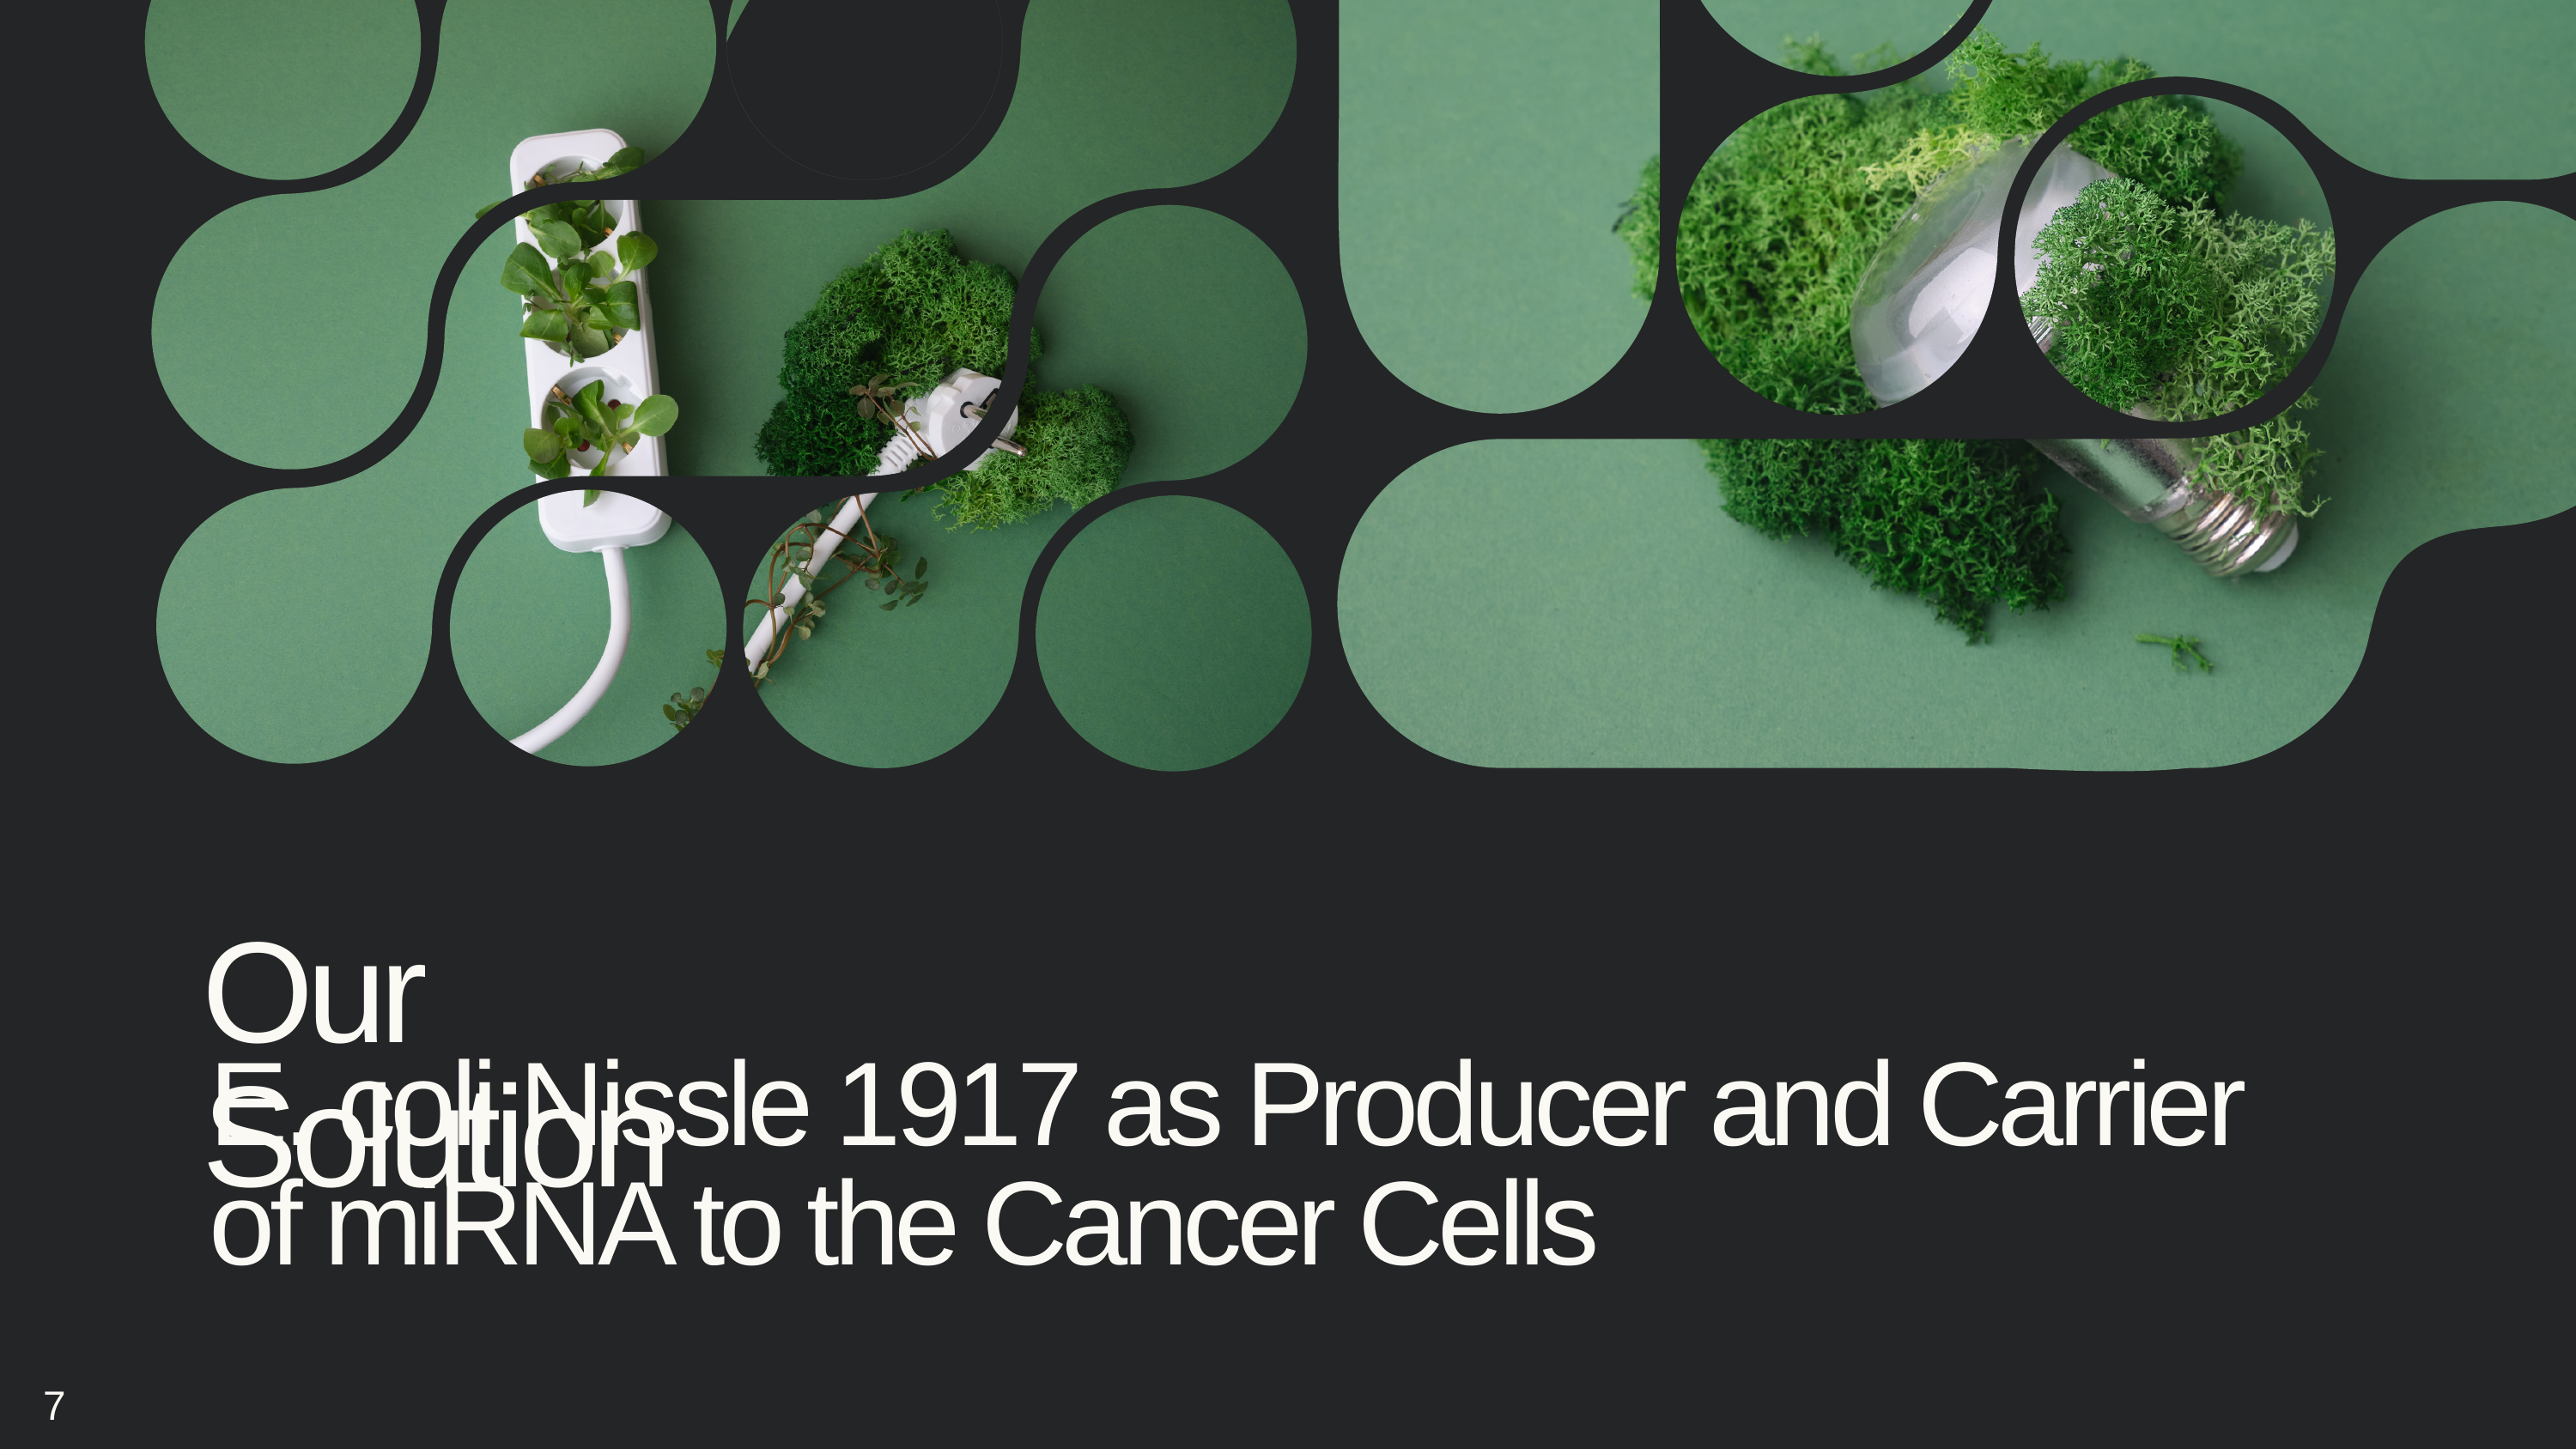

Our Solution
E. coli Nissle 1917 as Producer and Carrier of miRNA to the Cancer Cells
7